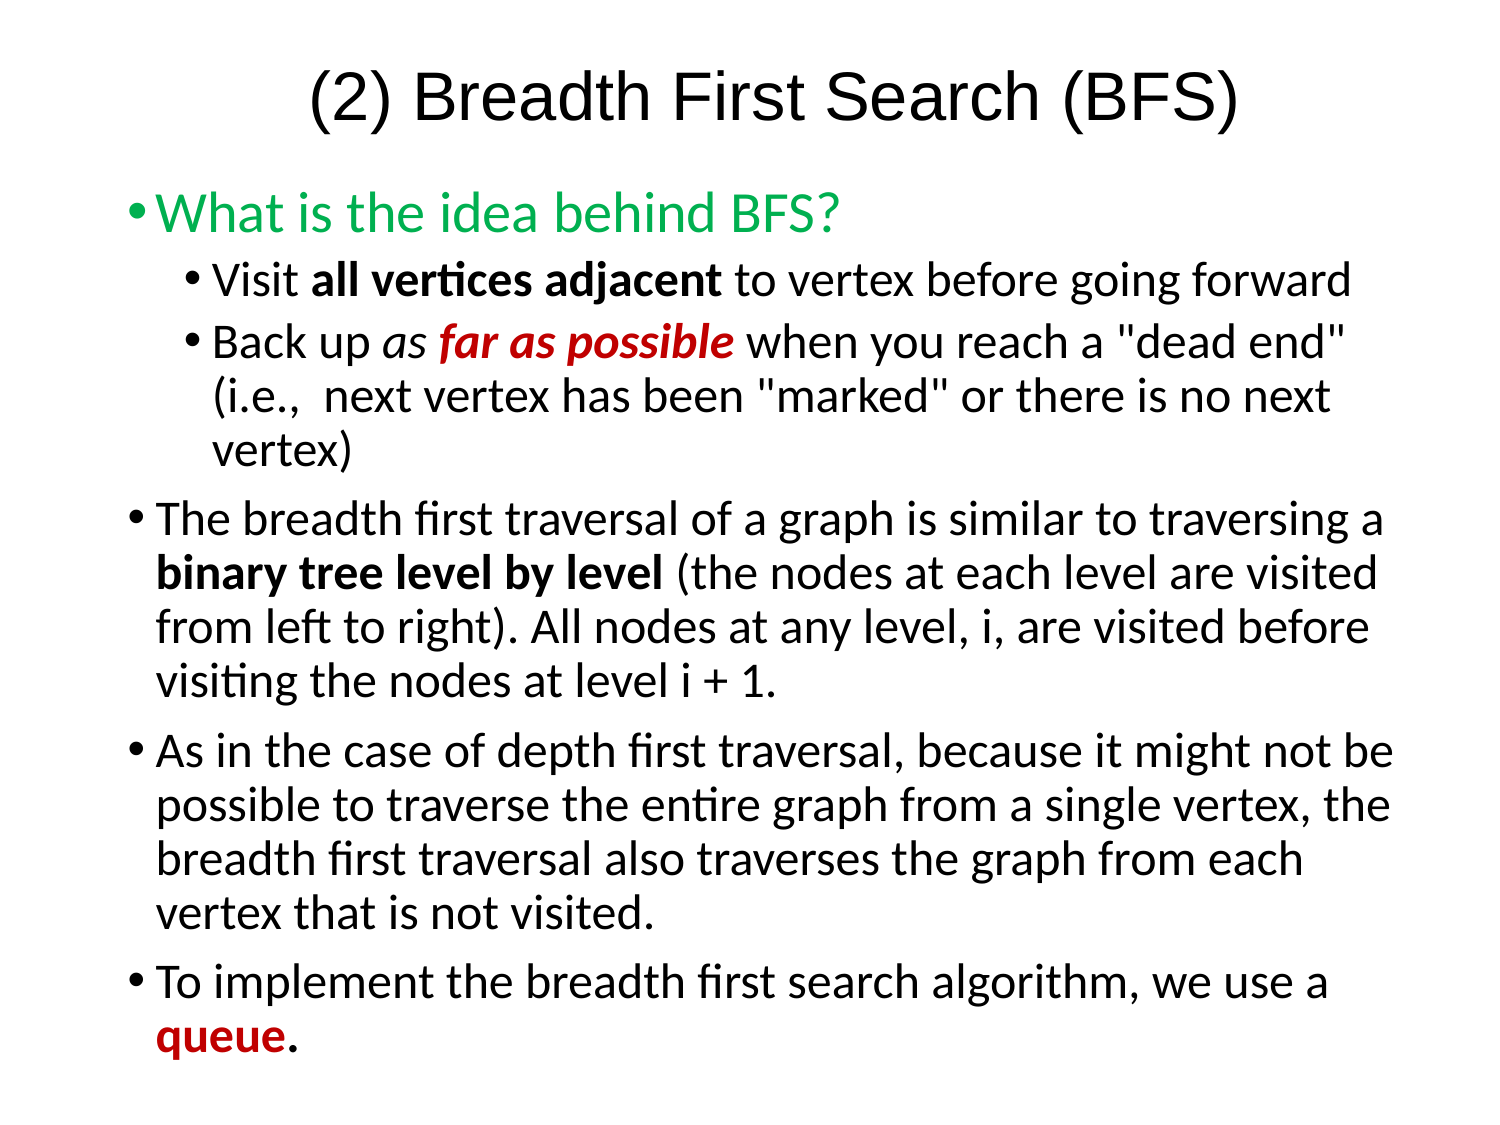

# (2) Breadth First Search (BFS)
What is the idea behind BFS?
Visit all vertices adjacent to vertex before going forward
Back up as far as possible when you reach a "dead end" (i.e.,  next vertex has been "marked" or there is no next vertex)
The breadth first traversal of a graph is similar to traversing a binary tree level by level (the nodes at each level are visited from left to right). All nodes at any level, i, are visited before visiting the nodes at level i + 1.
As in the case of depth first traversal, because it might not be possible to traverse the entire graph from a single vertex, the breadth first traversal also traverses the graph from each vertex that is not visited.
To implement the breadth first search algorithm, we use a queue.